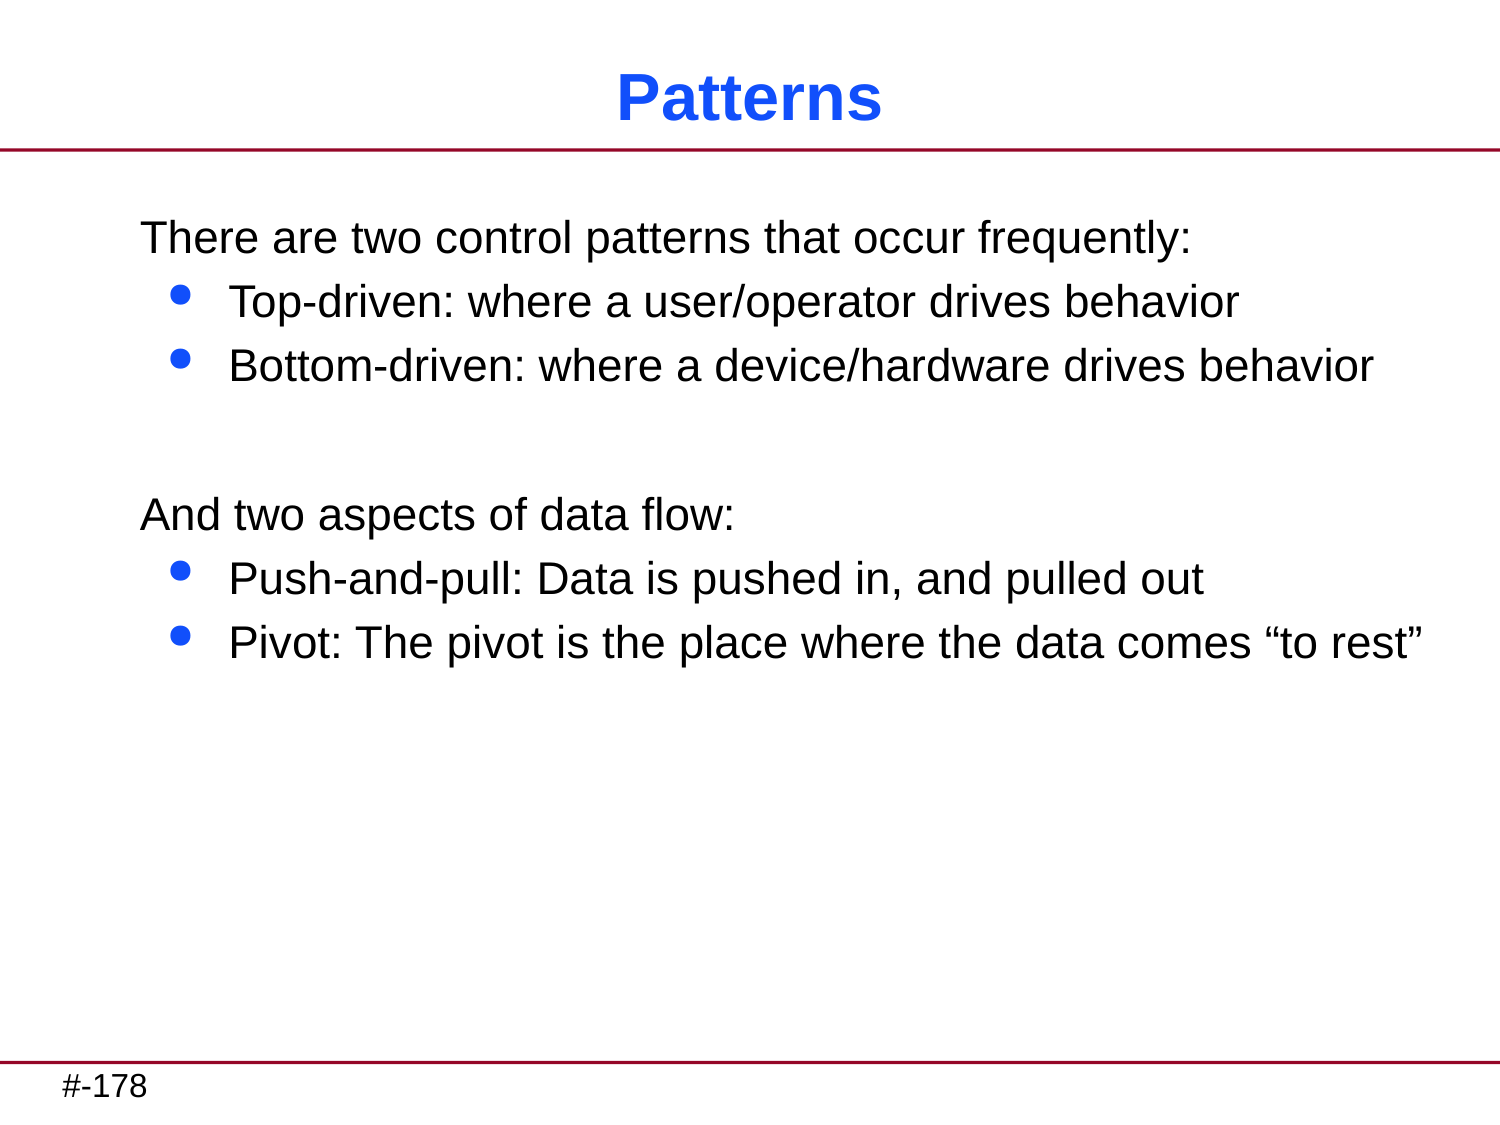

# Patterns
There are two control patterns that occur frequently:
Top-driven: where a user/operator drives behavior
Bottom-driven: where a device/hardware drives behavior

And two aspects of data flow:
Push-and-pull: Data is pushed in, and pulled out
Pivot: The pivot is the place where the data comes “to rest”